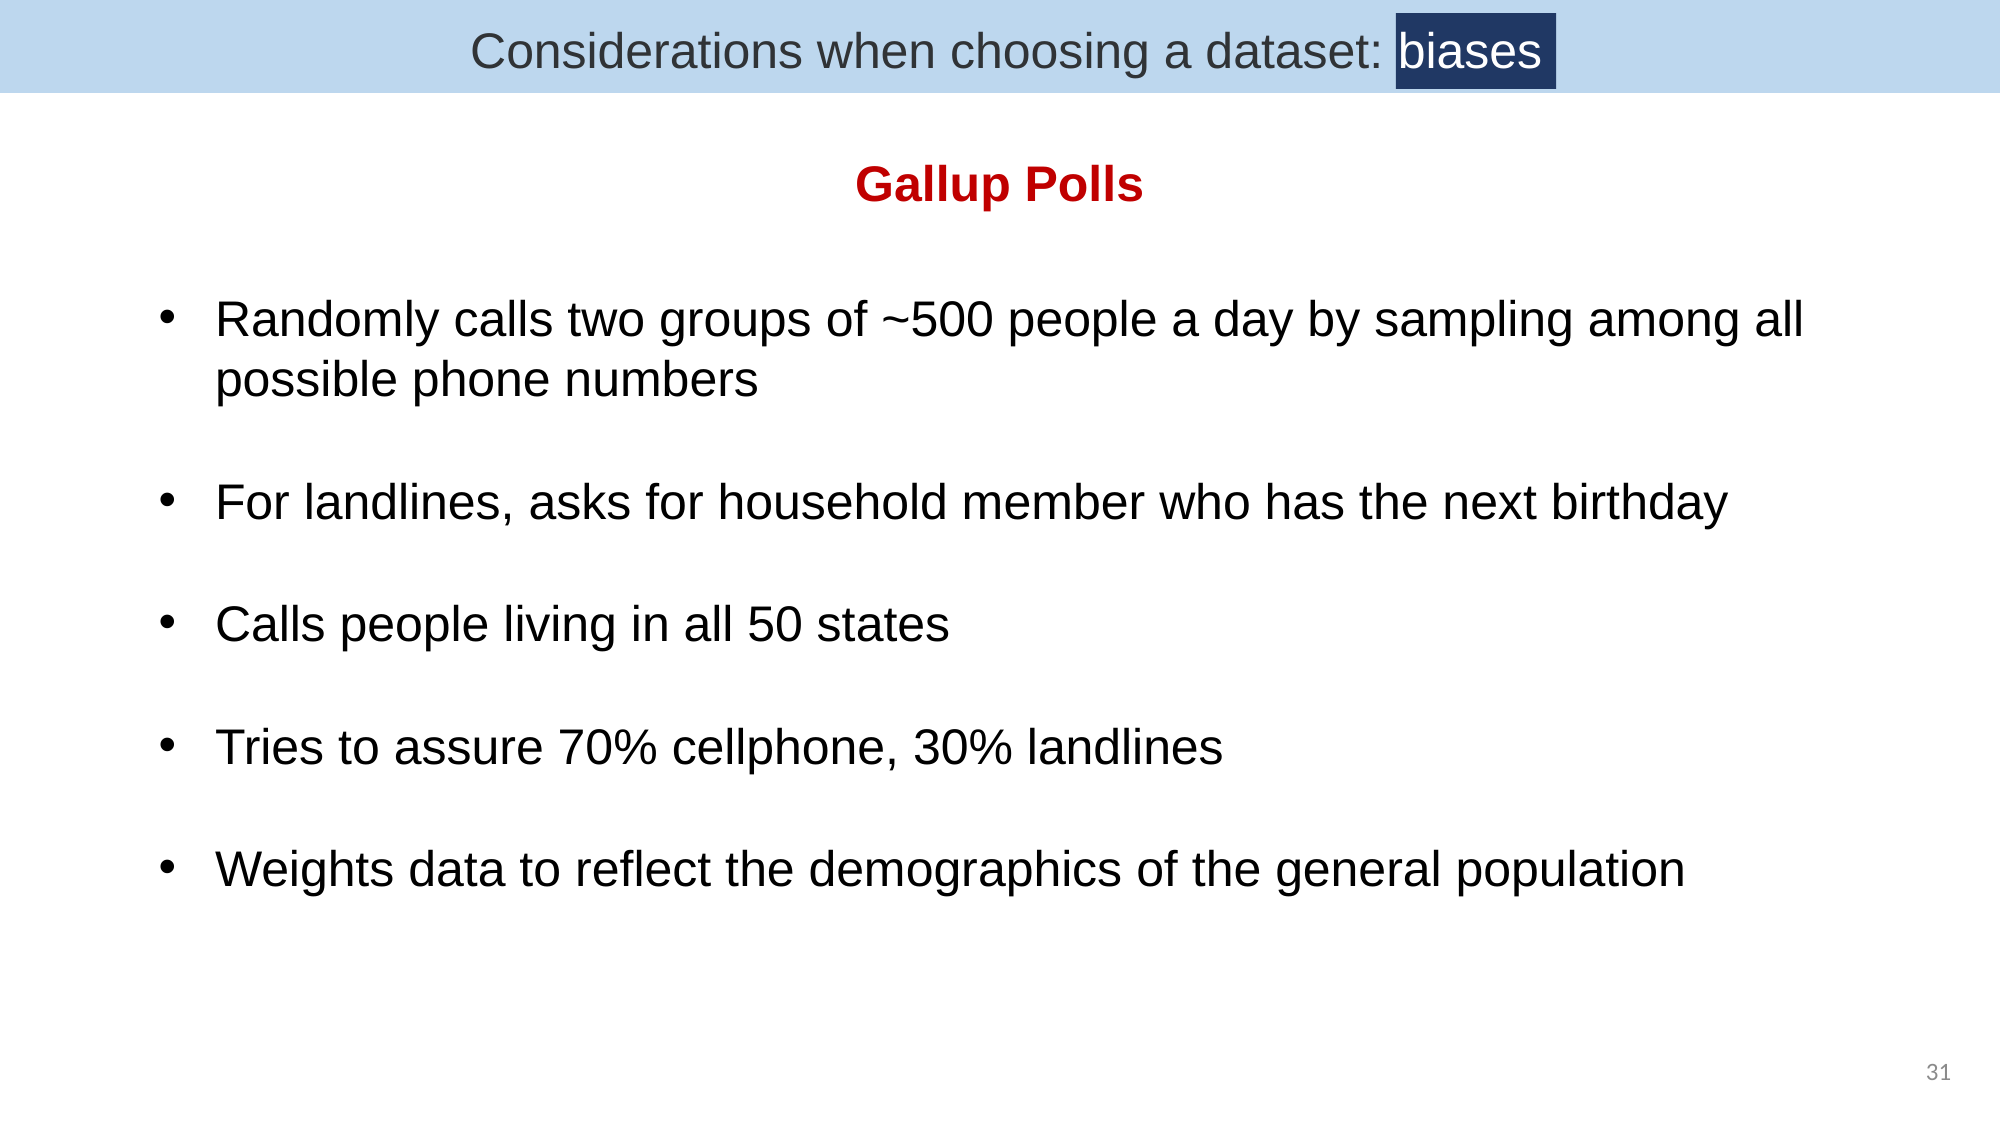

Considerations when choosing a dataset: biases

Gallup Polls
Randomly calls two groups of ~500 people a day by sampling among all possible phone numbers
For landlines, asks for household member who has the next birthday
Calls people living in all 50 states
Tries to assure 70% cellphone, 30% landlines
Weights data to reflect the demographics of the general population
31